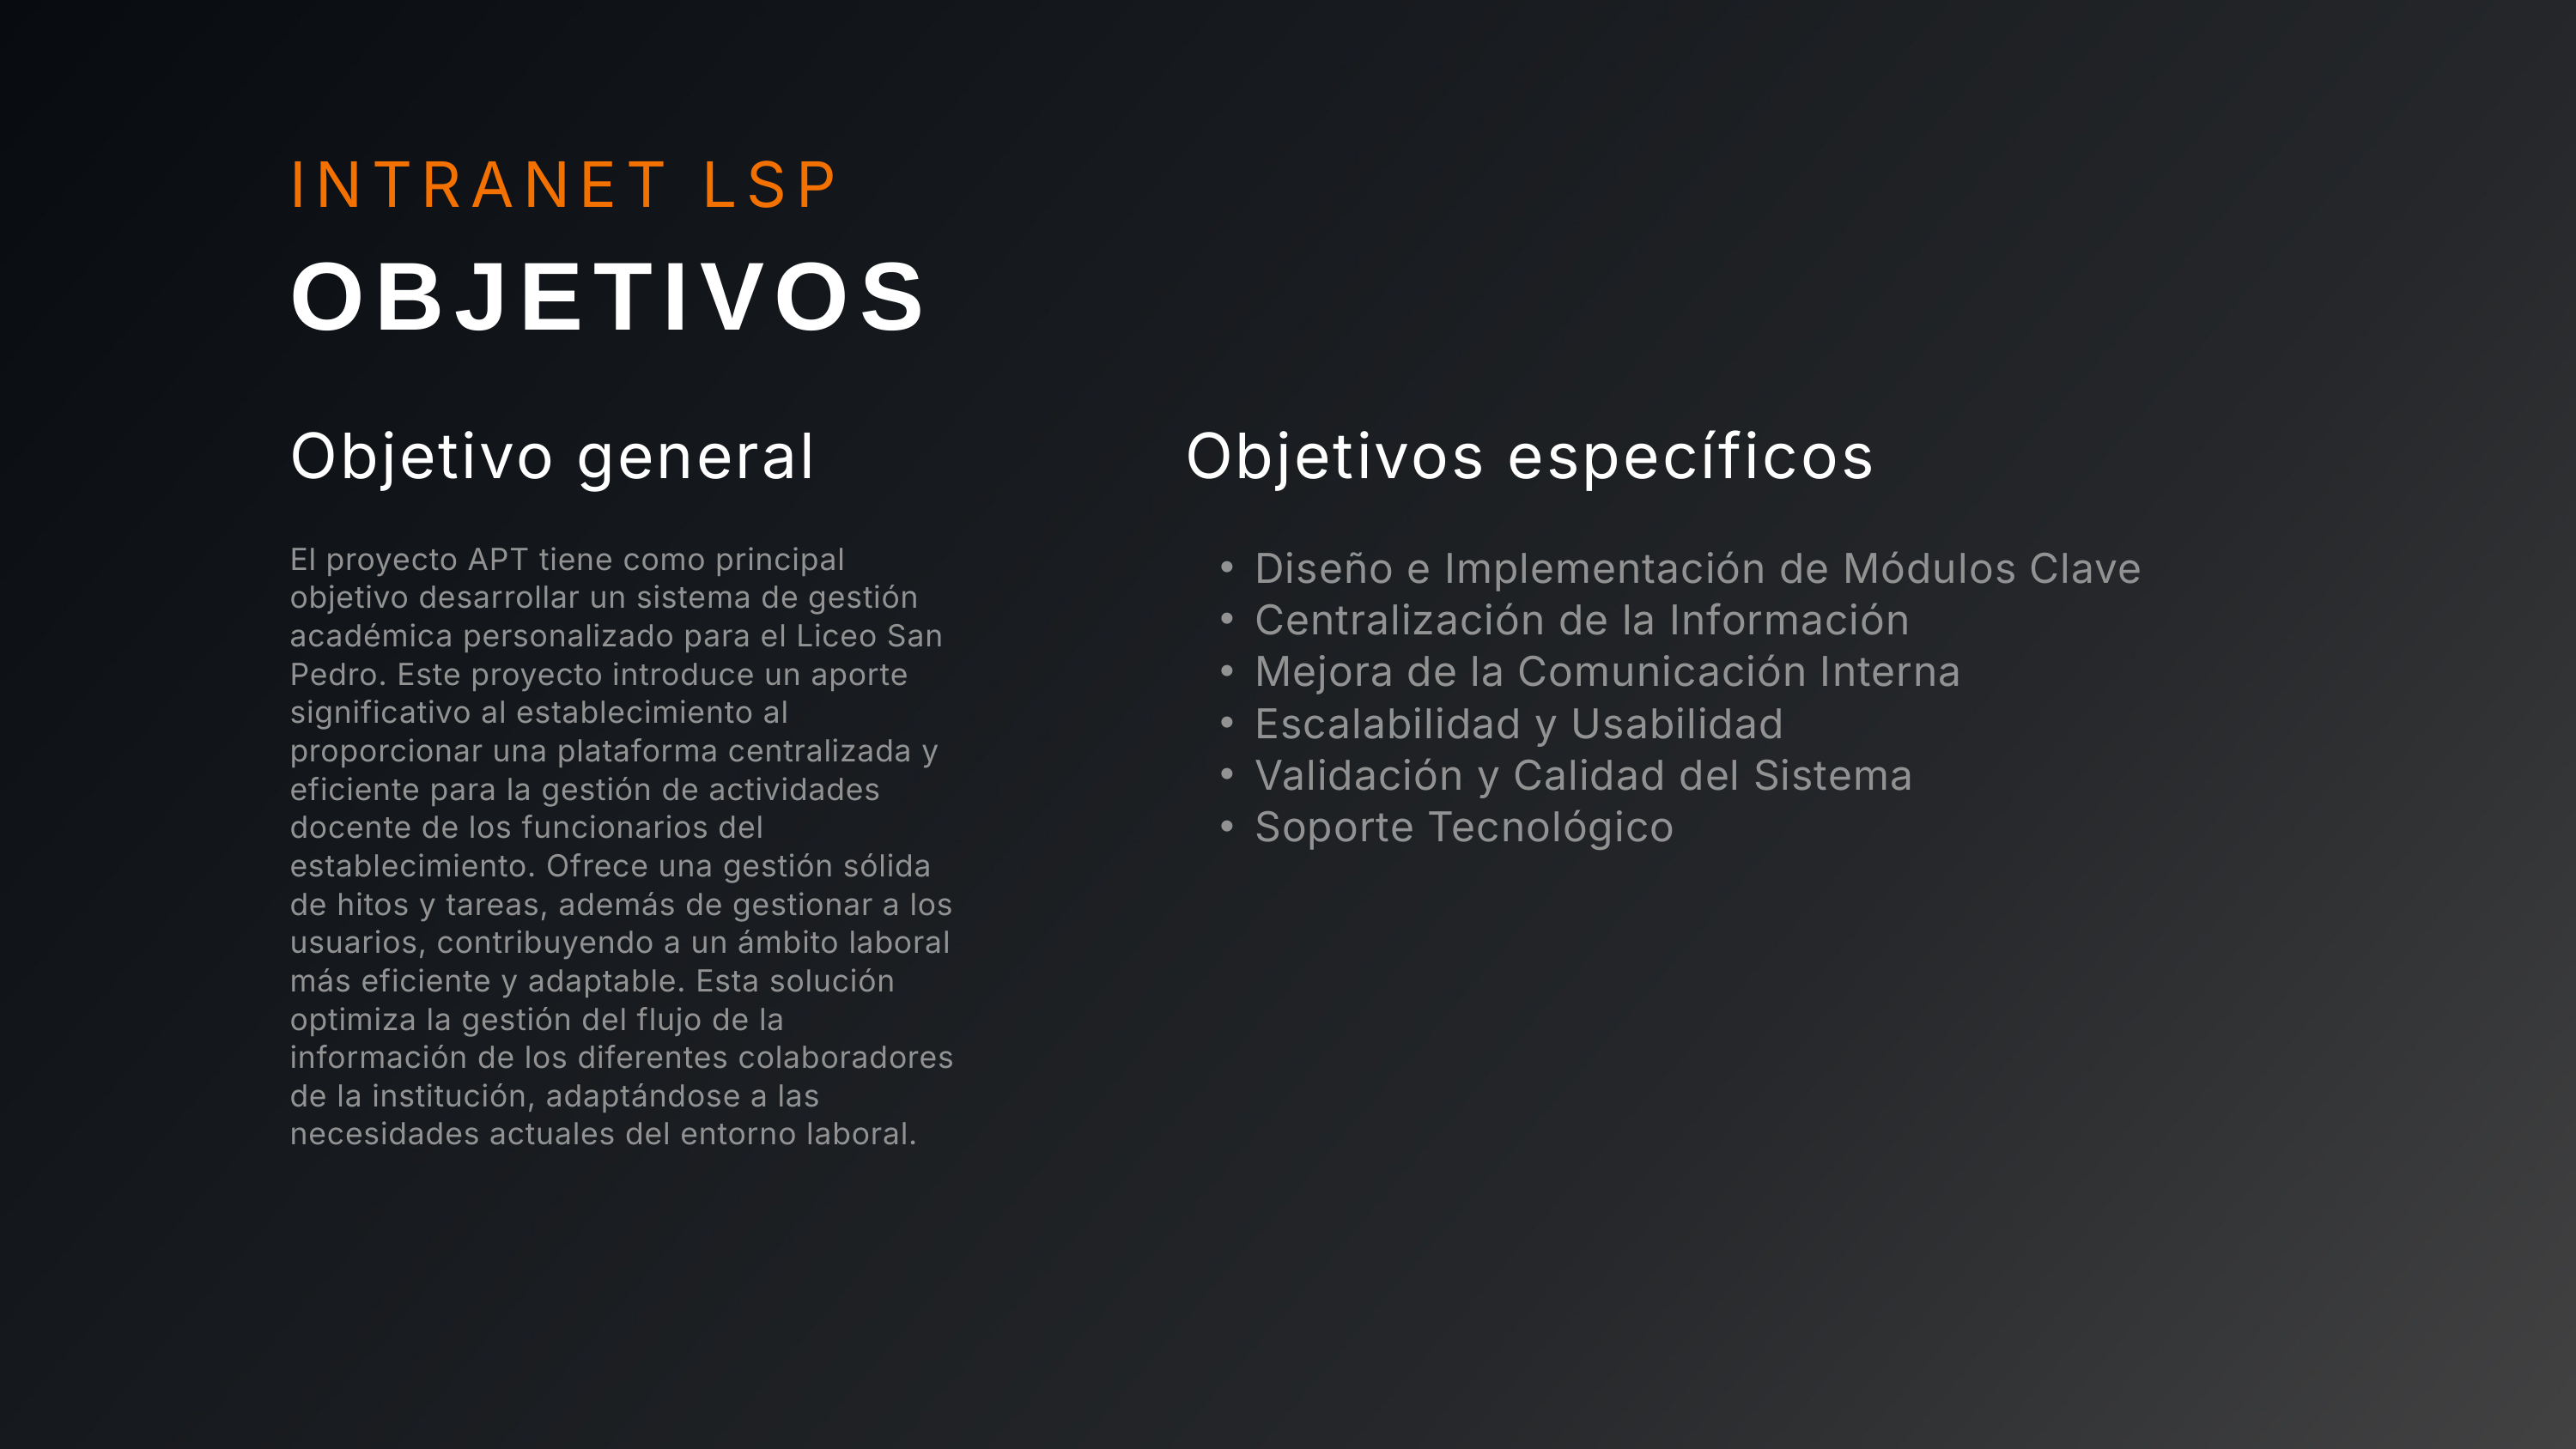

INTRANET LSP
OBJETIVOS
Objetivo general
Objetivos específicos
El proyecto APT tiene como principal objetivo desarrollar un sistema de gestión académica personalizado para el Liceo San Pedro. Este proyecto introduce un aporte significativo al establecimiento al proporcionar una plataforma centralizada y eficiente para la gestión de actividades docente de los funcionarios del establecimiento. Ofrece una gestión sólida de hitos y tareas, además de gestionar a los usuarios, contribuyendo a un ámbito laboral más eficiente y adaptable. Esta solución optimiza la gestión del flujo de la información de los diferentes colaboradores de la institución, adaptándose a las necesidades actuales del entorno laboral.
Diseño e Implementación de Módulos Clave
Centralización de la Información
Mejora de la Comunicación Interna
Escalabilidad y Usabilidad
Validación y Calidad del Sistema
Soporte Tecnológico